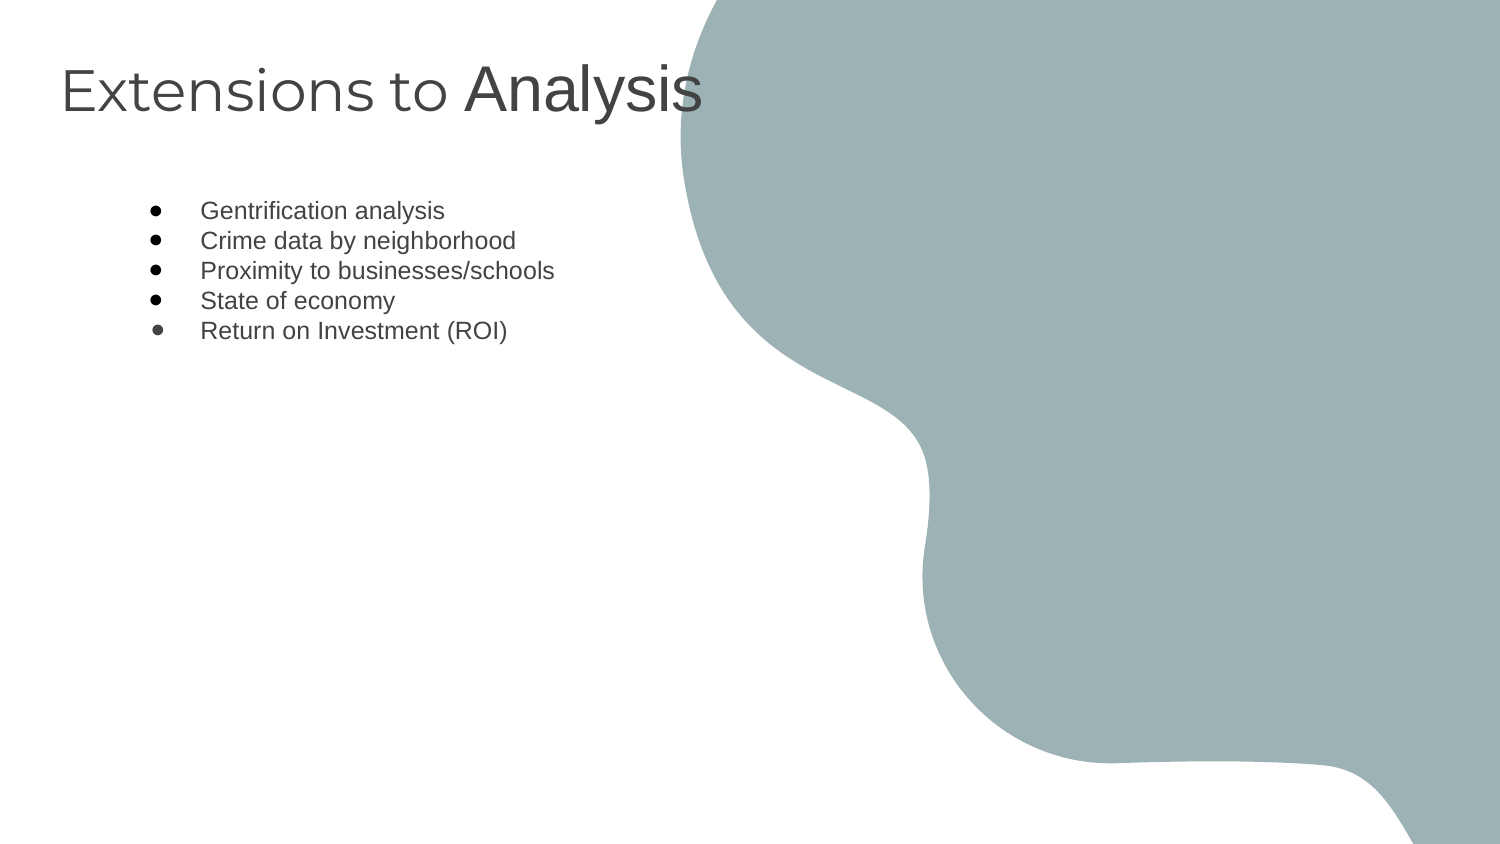

# Extensions to Analysis
Gentrification analysis
Crime data by neighborhood
Proximity to businesses/schools
State of economy
Return on Investment (ROI)